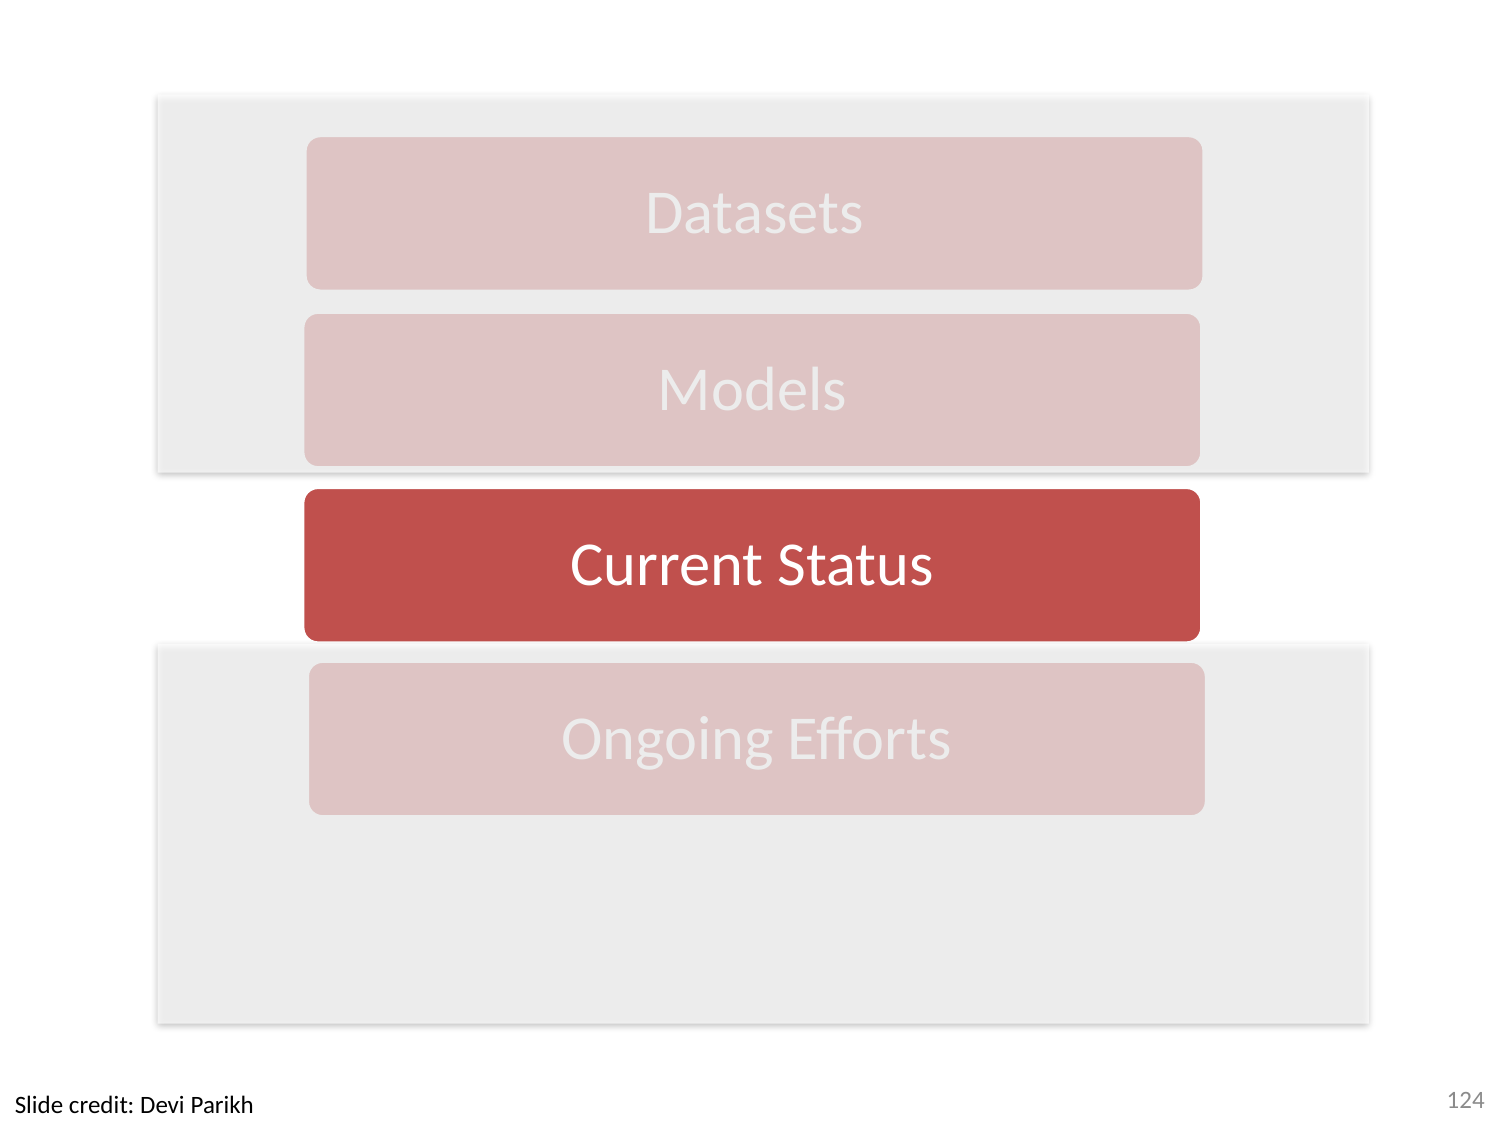

Datasets

Models

Current Status

Ongoing Efforts
124